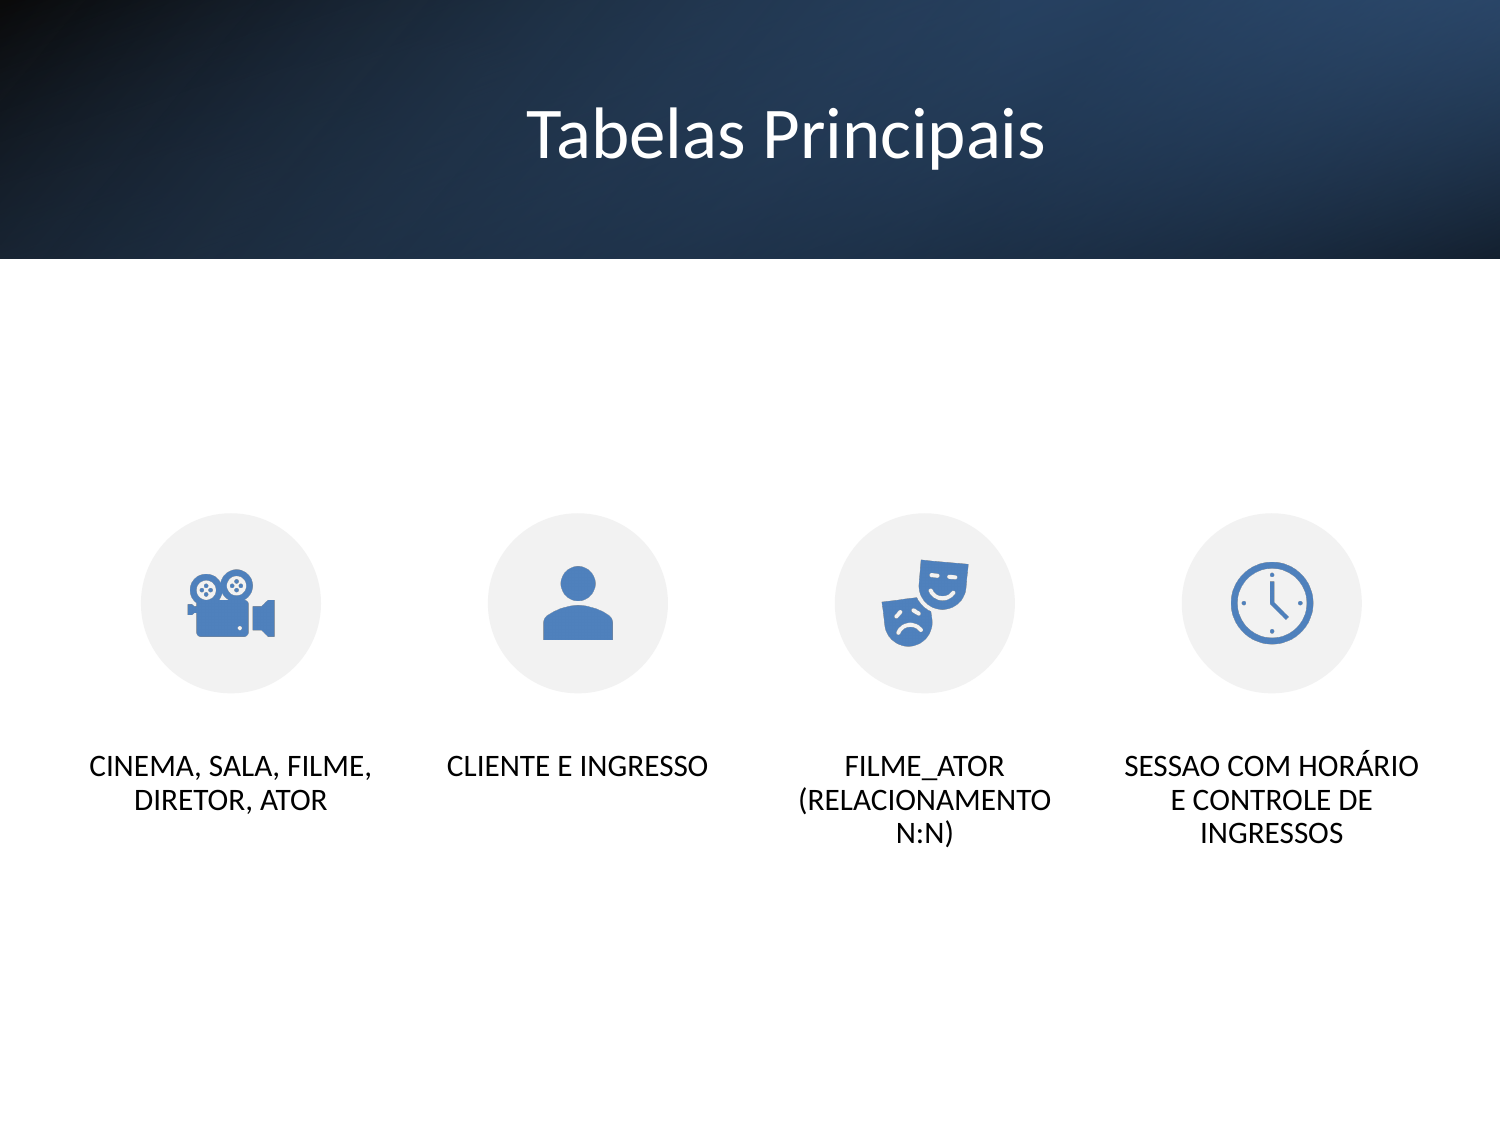

# Tabelas Principais
Cinema, Sala, Filme, Diretor, Ator
Cliente e Ingresso
Filme_Ator (relacionamento N:N)
Sessao com horário e controle de ingressos